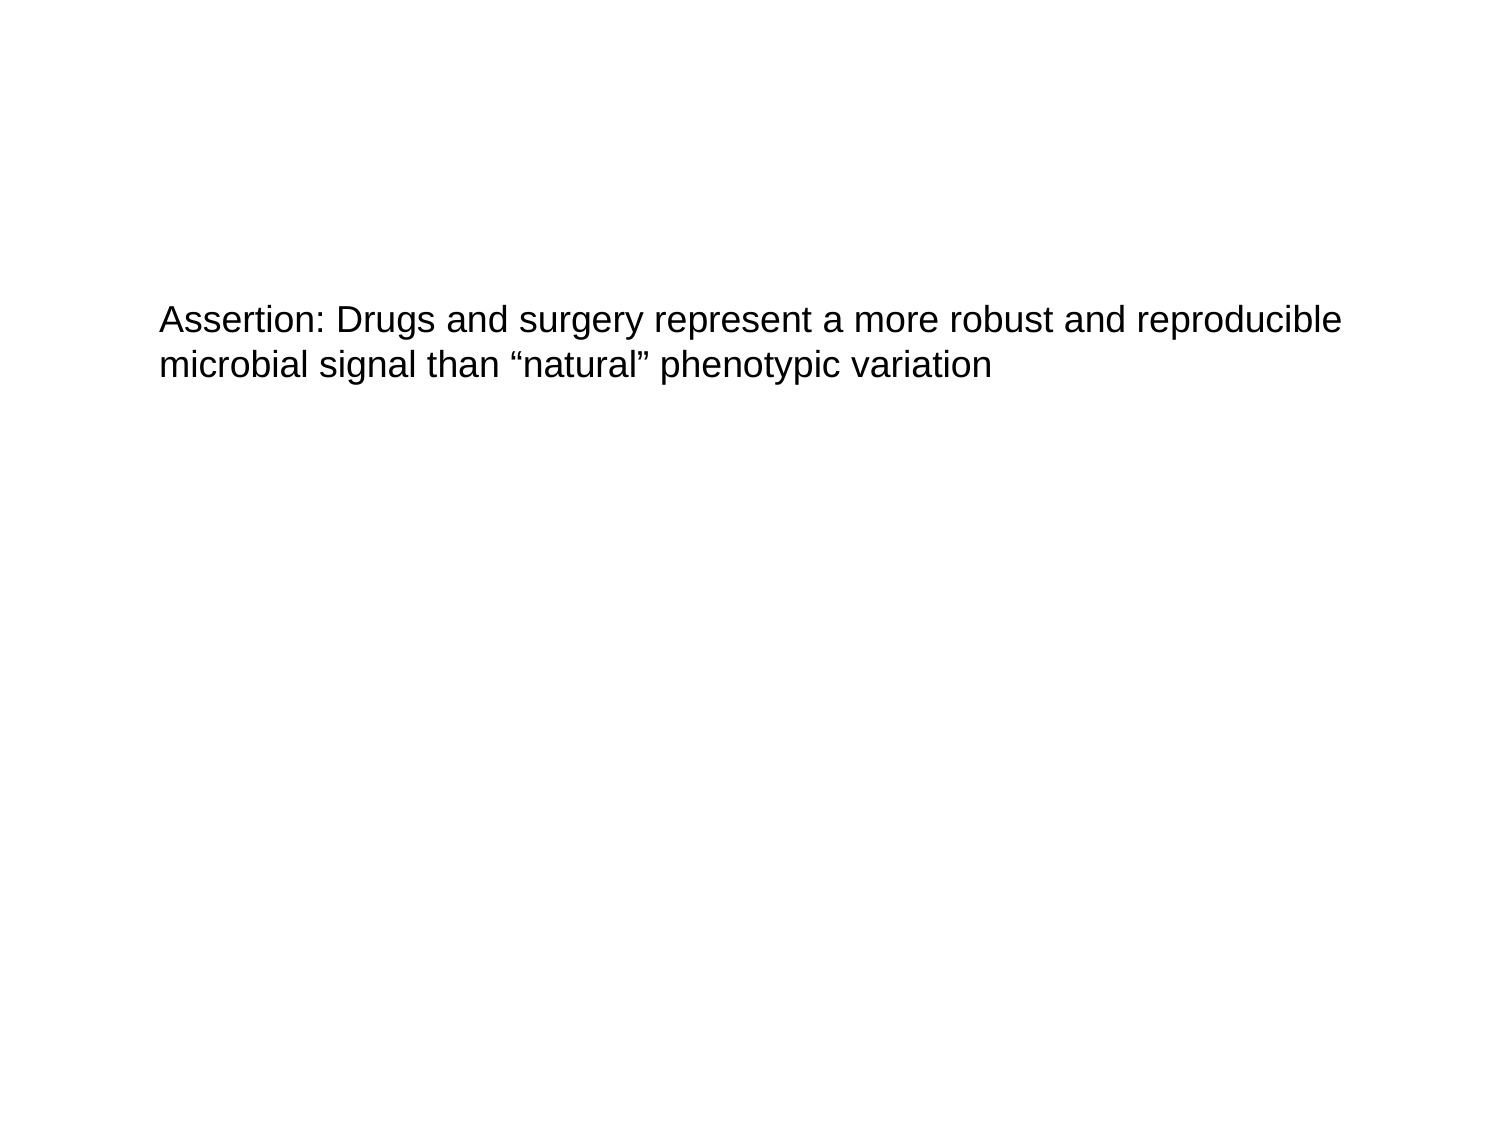

Assertion: Drugs and surgery represent a more robust and reproducible
microbial signal than “natural” phenotypic variation